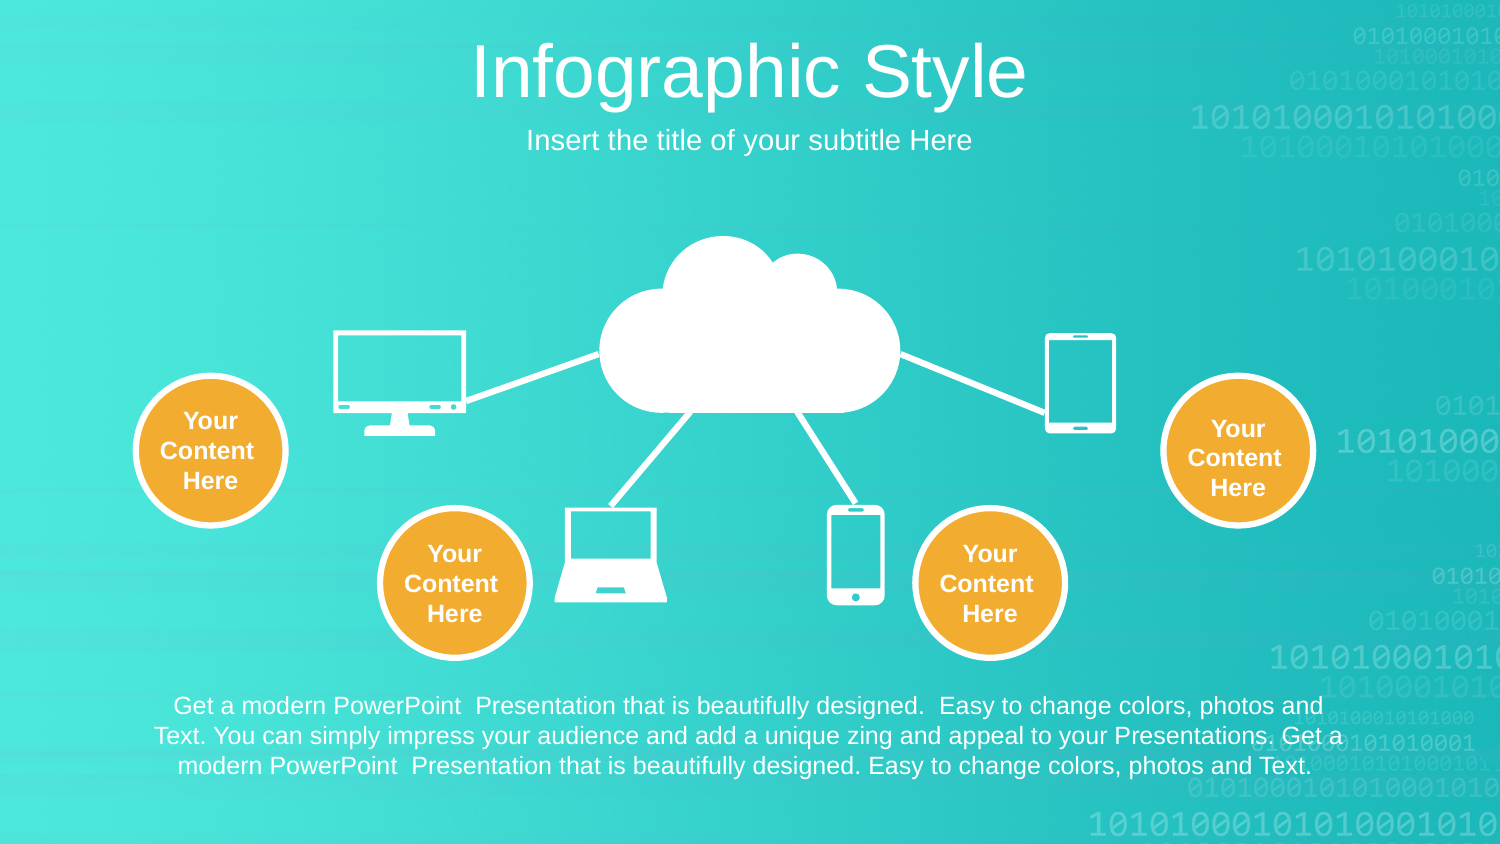

Infographic Style
Insert the title of your subtitle Here

Your Content  Here
Your Content  Here

Your Content  Here
Your Content  Here
Get a modern PowerPoint  Presentation that is beautifully designed.  Easy to change colors, photos and Text. You can simply impress your audience and add a unique zing and appeal to your Presentations. Get a modern PowerPoint  Presentation that is beautifully designed. Easy to change colors, photos and Text.